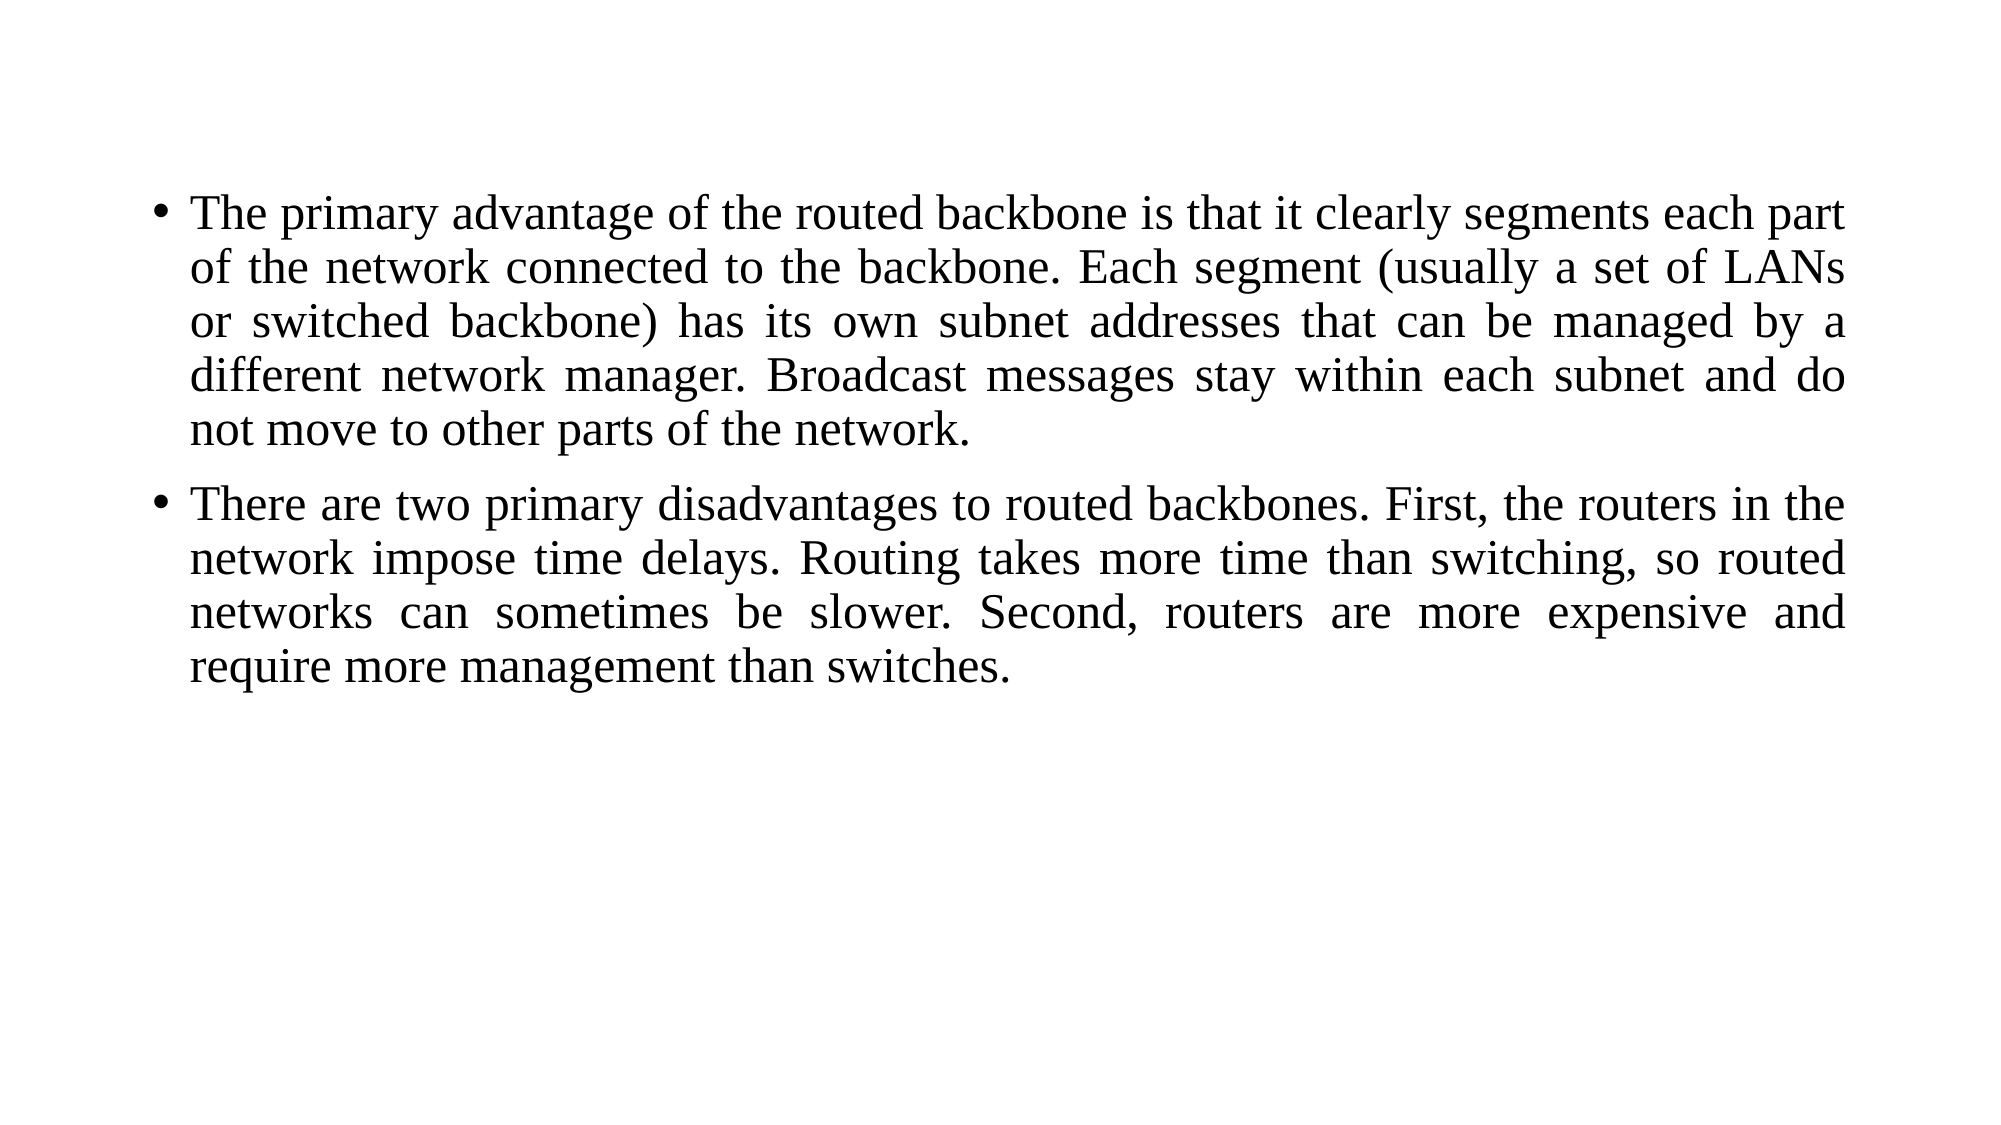

#
The primary advantage of the routed backbone is that it clearly segments each part of the network connected to the backbone. Each segment (usually a set of LANs or switched backbone) has its own subnet addresses that can be managed by a different network manager. Broadcast messages stay within each subnet and do not move to other parts of the network.
There are two primary disadvantages to routed backbones. First, the routers in the network impose time delays. Routing takes more time than switching, so routed networks can sometimes be slower. Second, routers are more expensive and require more management than switches.